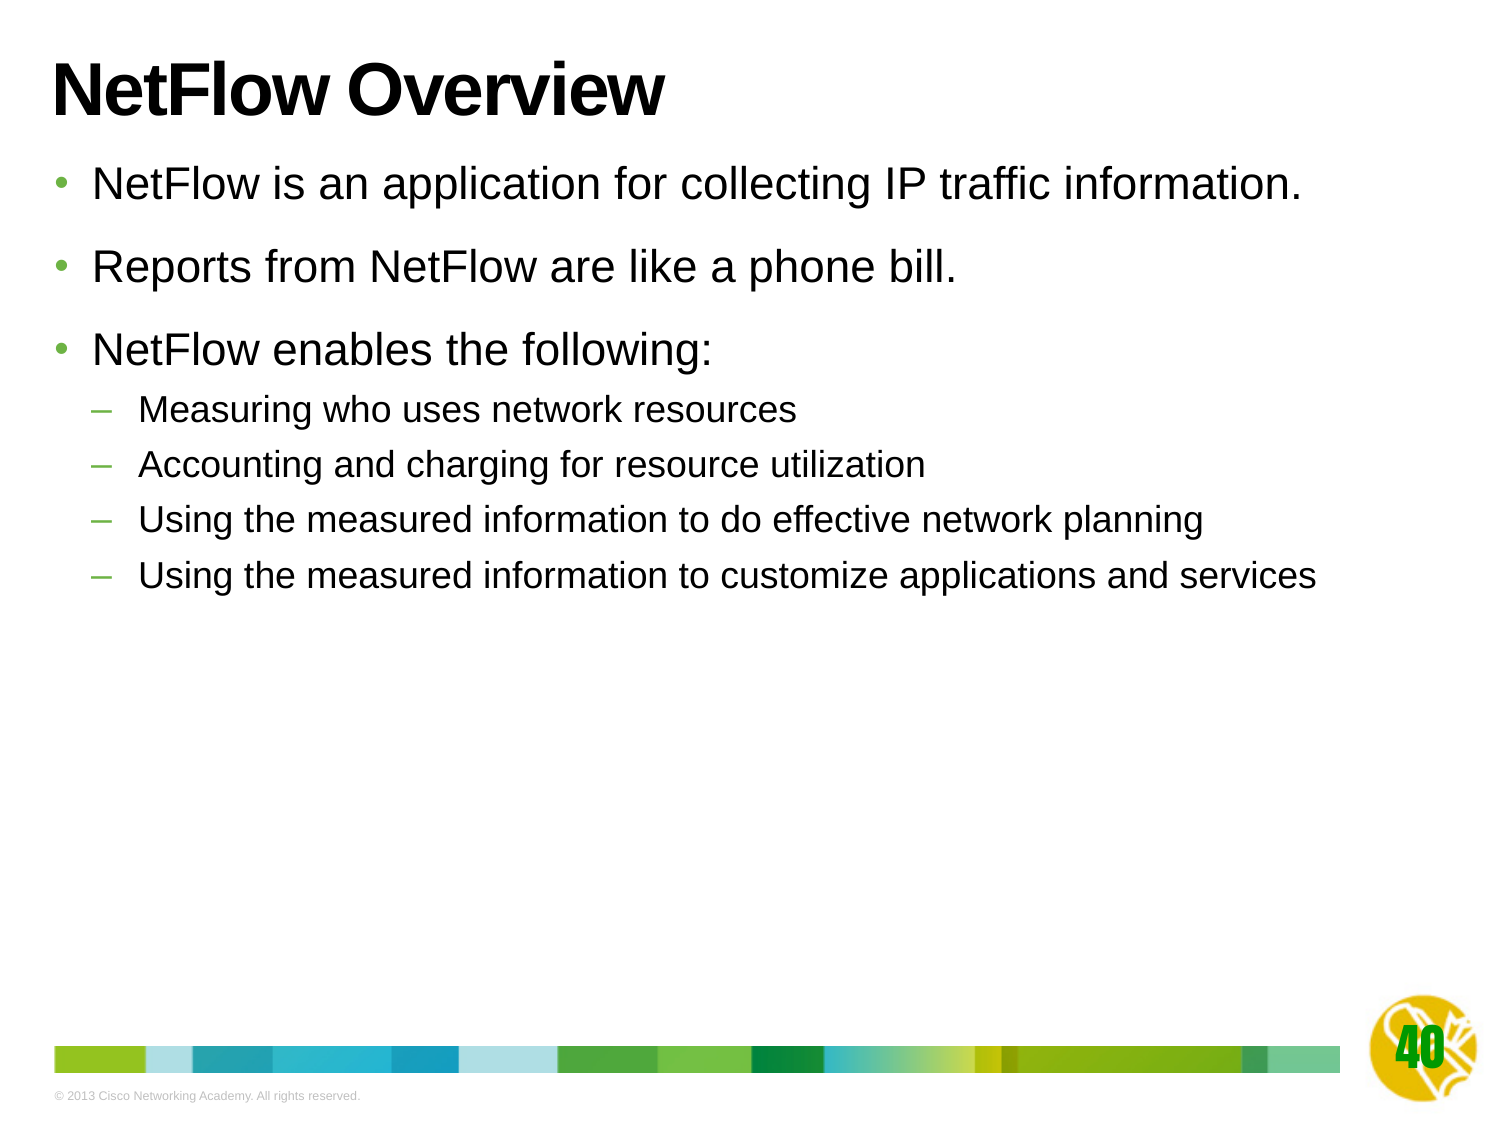

# NetFlow Overview
NetFlow is an application for collecting IP traffic information.
Reports from NetFlow are like a phone bill.
NetFlow enables the following:
Measuring who uses network resources
Accounting and charging for resource utilization
Using the measured information to do effective network planning
Using the measured information to customize applications and services